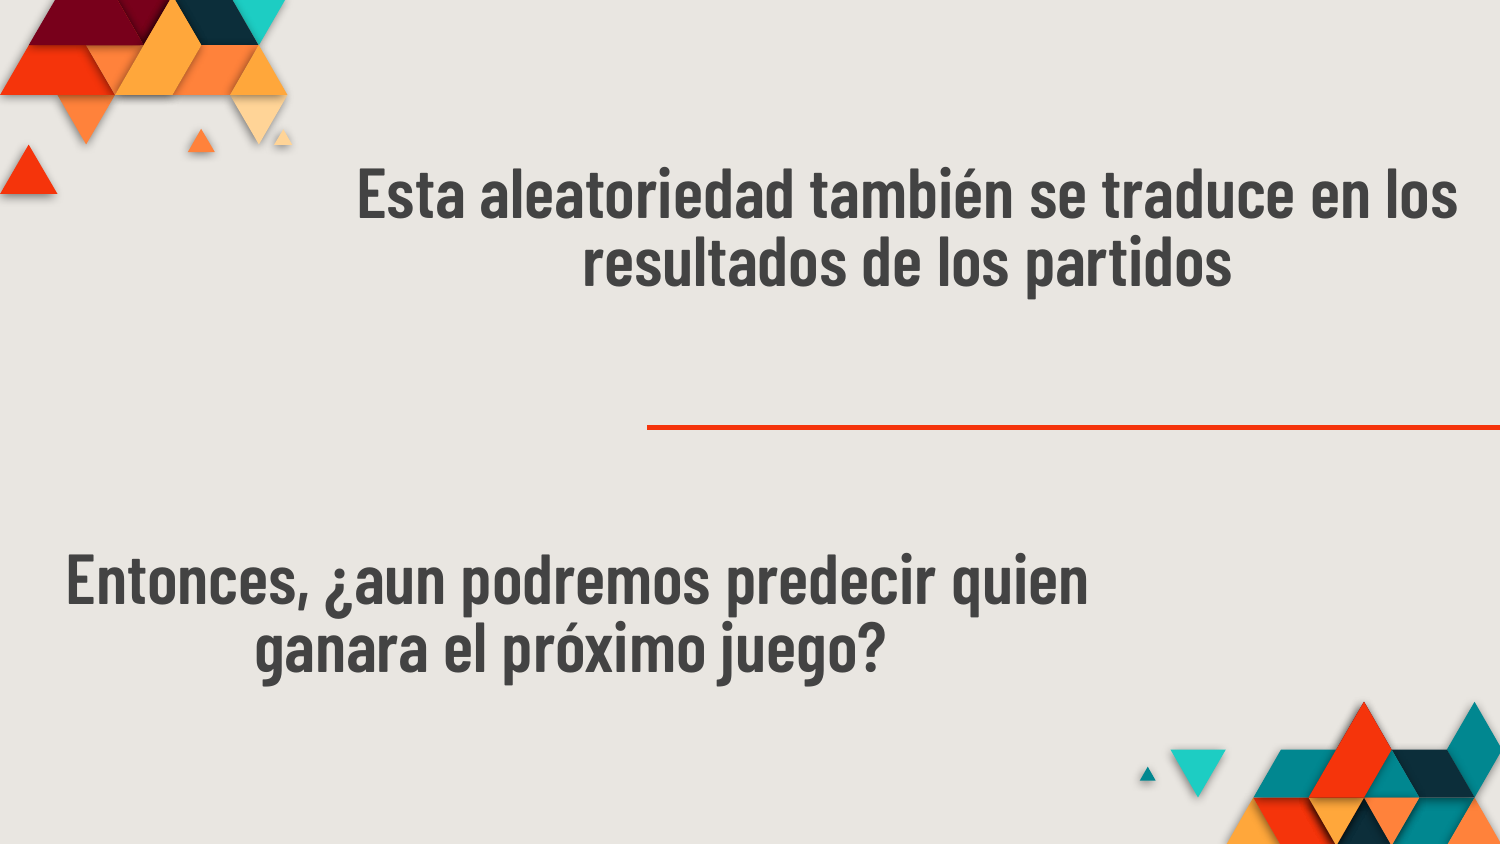

# Esta aleatoriedad también se traduce en los resultados de los partidos
Entonces, ¿aun podremos predecir quien ganara el próximo juego?